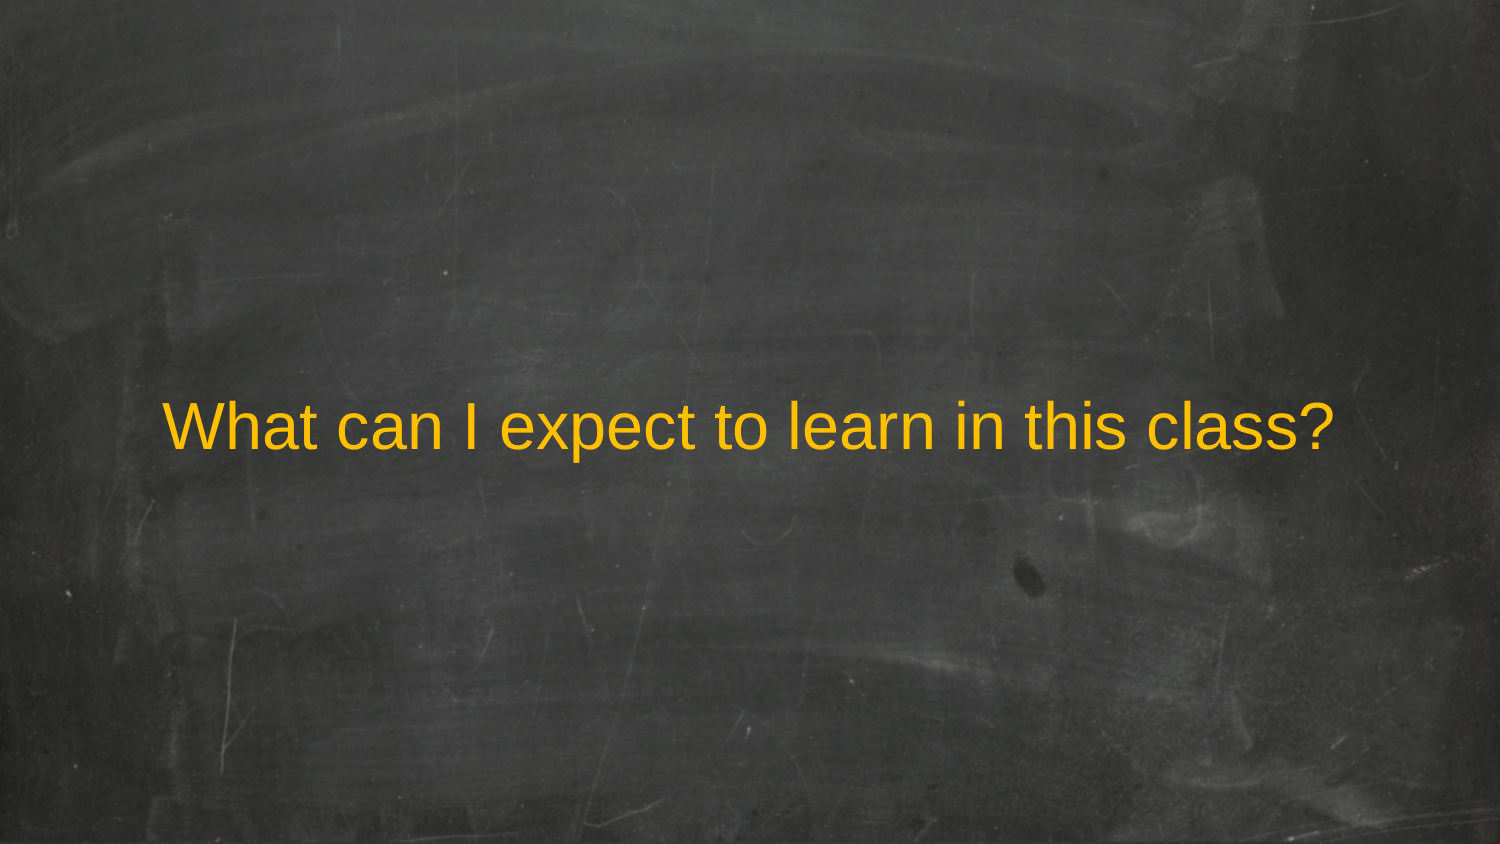

What can I expect to learn in this class?